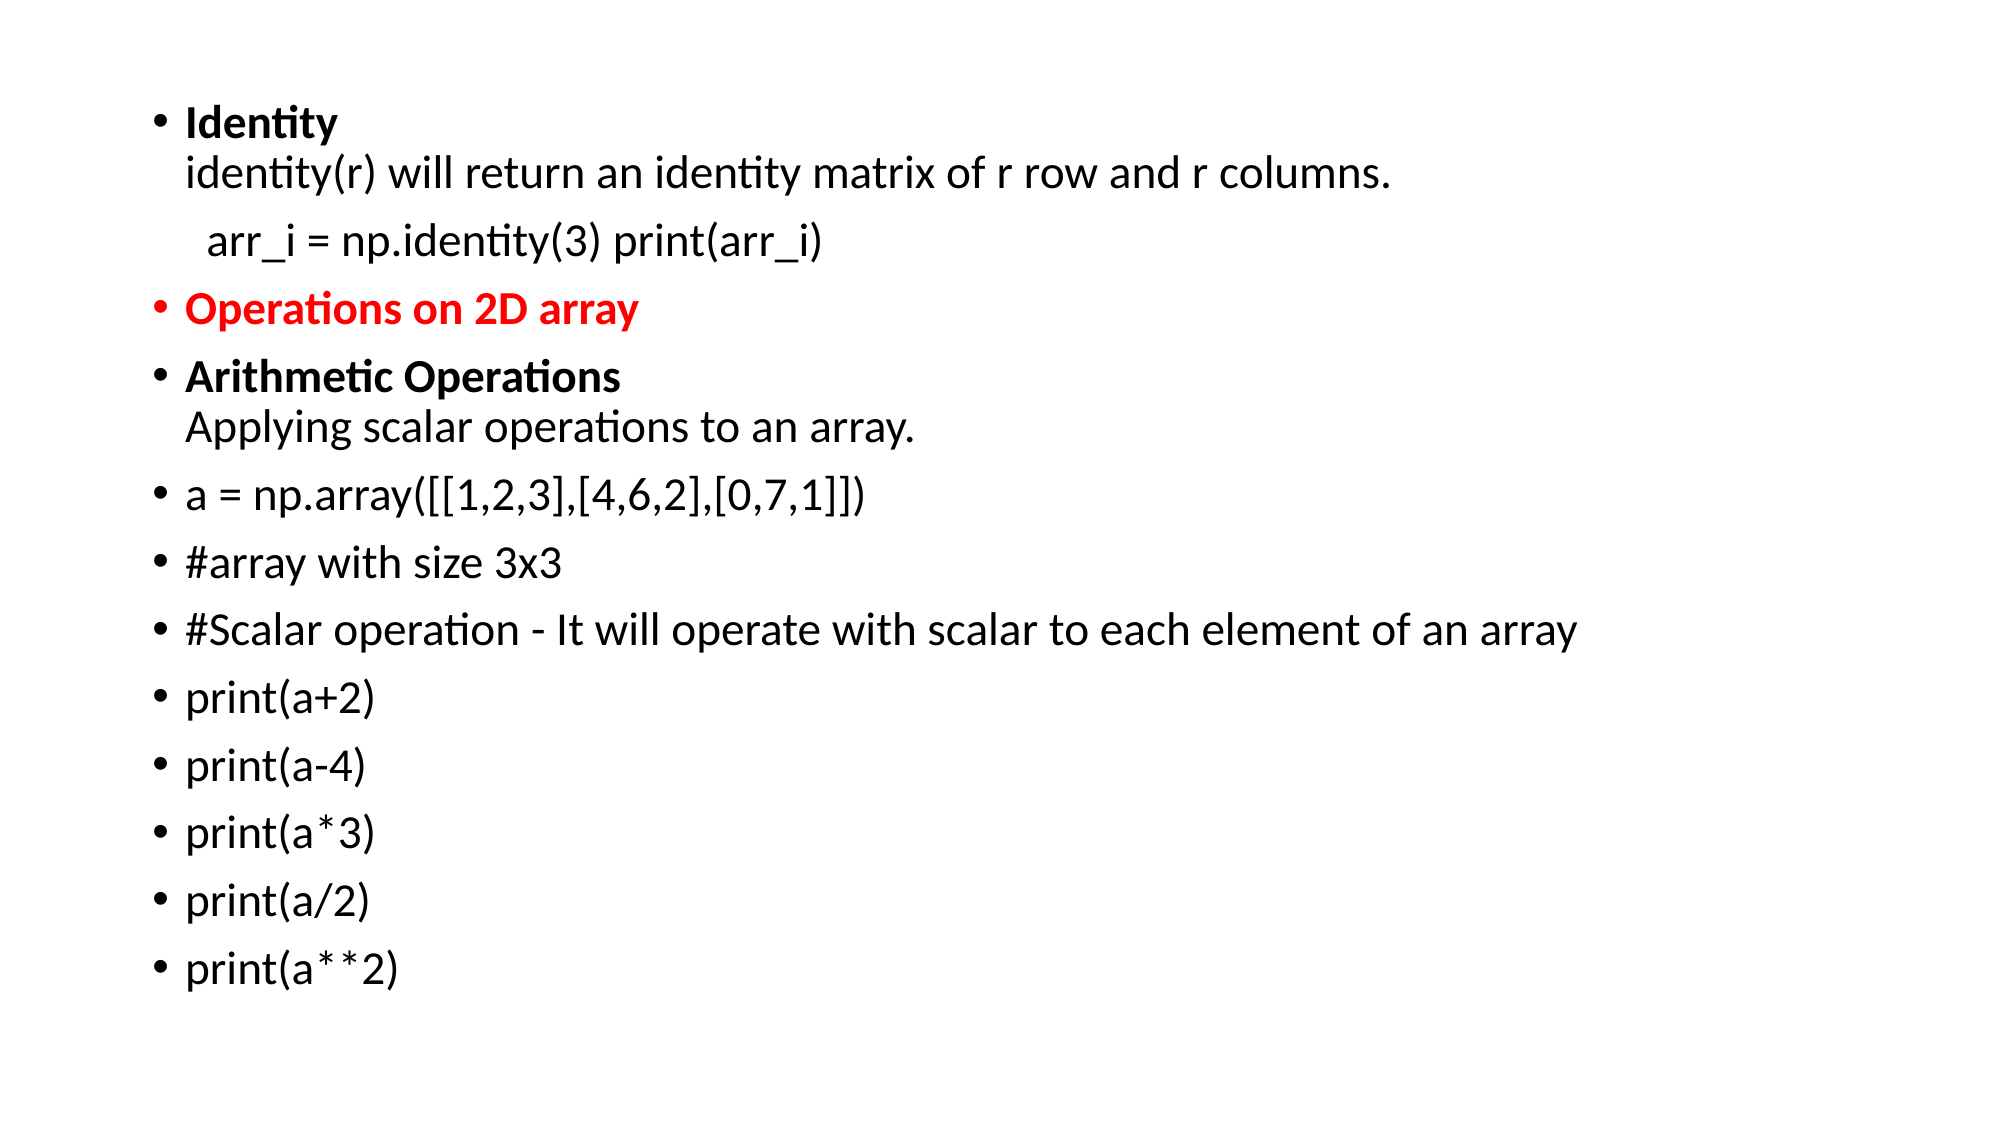

Identity
identity(r) will return an identity matrix of r row and r columns.
     arr_i = np.identity(3) print(arr_i)
Operations on 2D array
Arithmetic Operations
Applying scalar operations to an array.
a = np.array([[1,2,3],[4,6,2],[0,7,1]])
#array with size 3x3
#Scalar operation - It will operate with scalar to each element of an array
print(a+2)
print(a-4)
print(a*3)
print(a/2)
print(a**2)